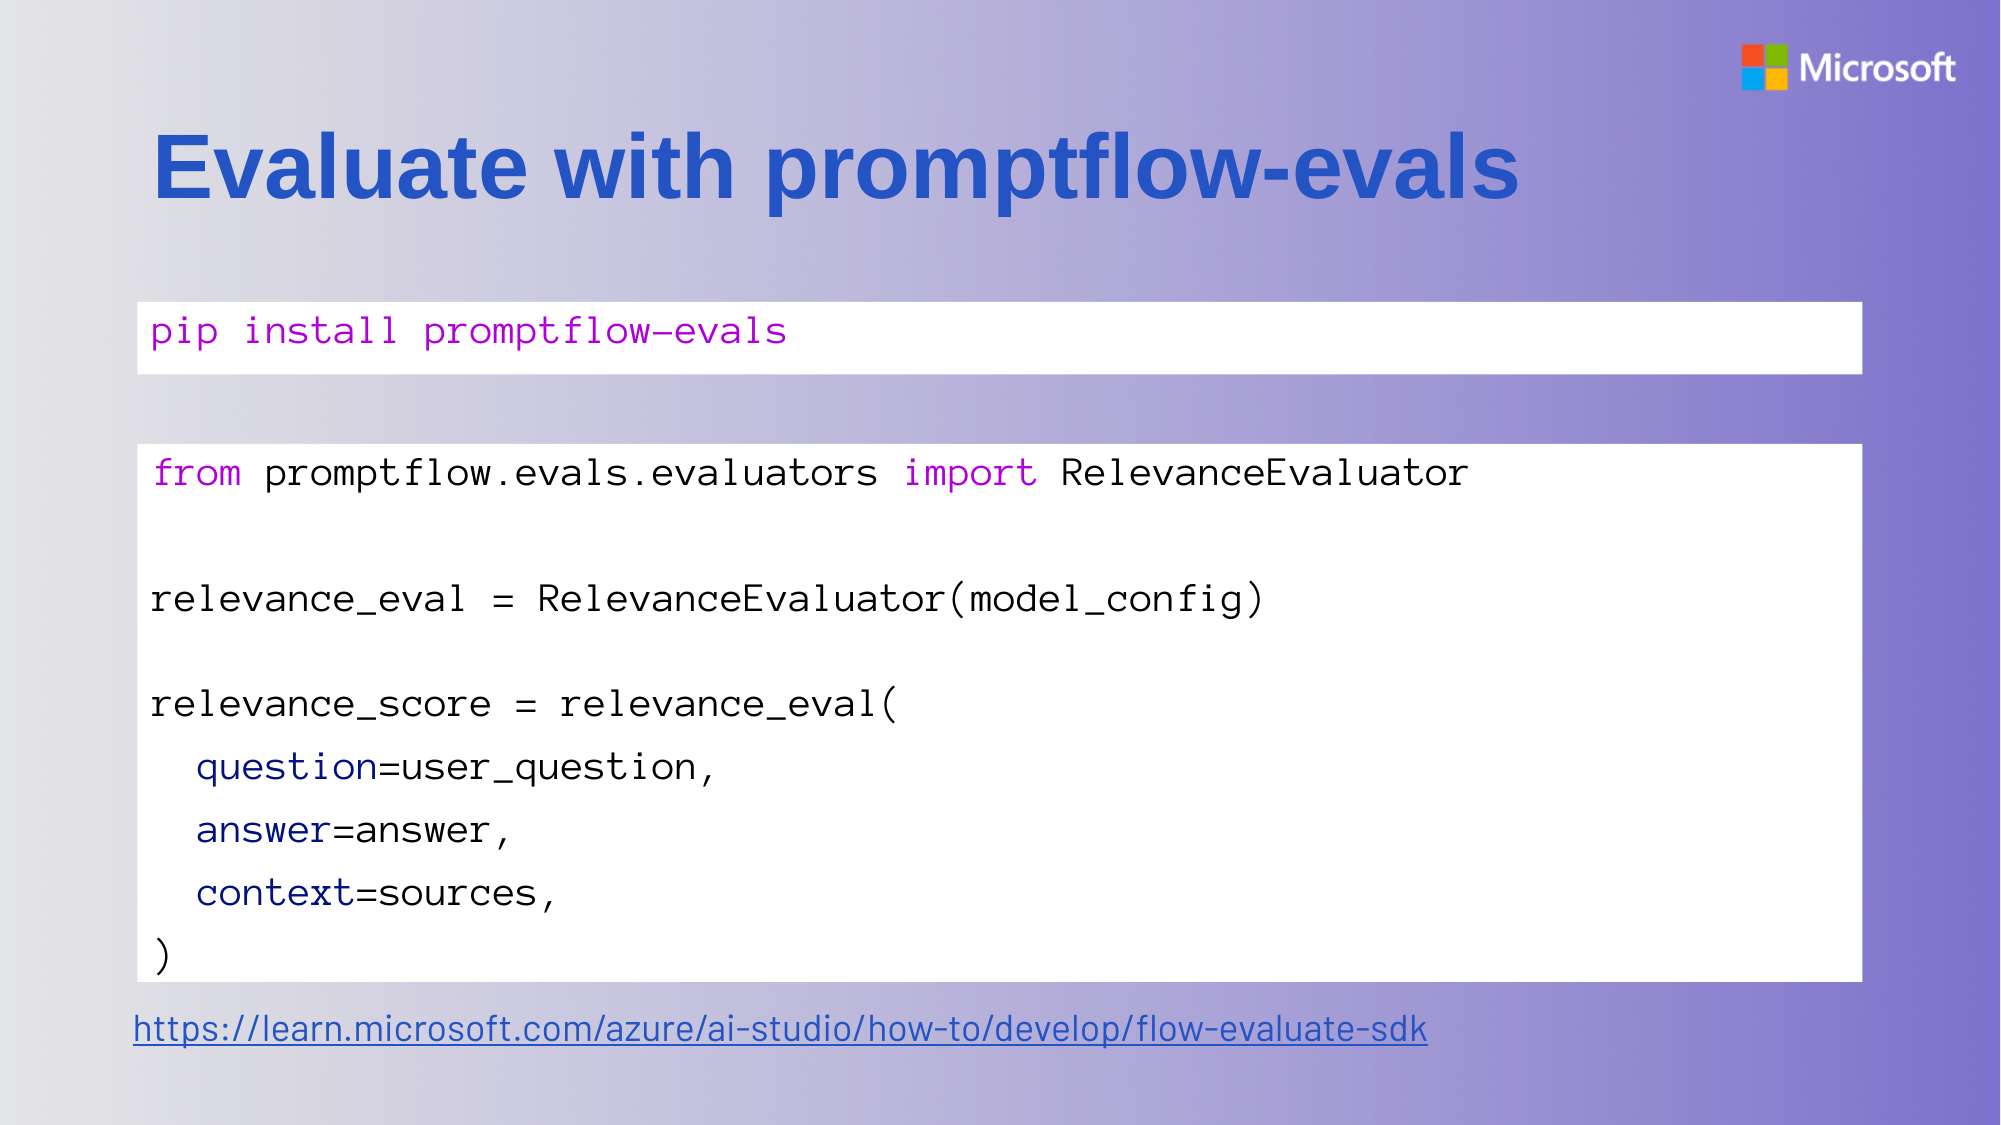

# Evaluate with promptflow-evals
pip install promptflow-evals
from promptflow.evals.evaluators import RelevanceEvaluator

relevance_eval = RelevanceEvaluator(model_config)
relevance_score = relevance_eval(
  question=user_question,
  answer=answer,
  context=sources,
)
https://learn.microsoft.com/azure/ai-studio/how-to/develop/flow-evaluate-sdk